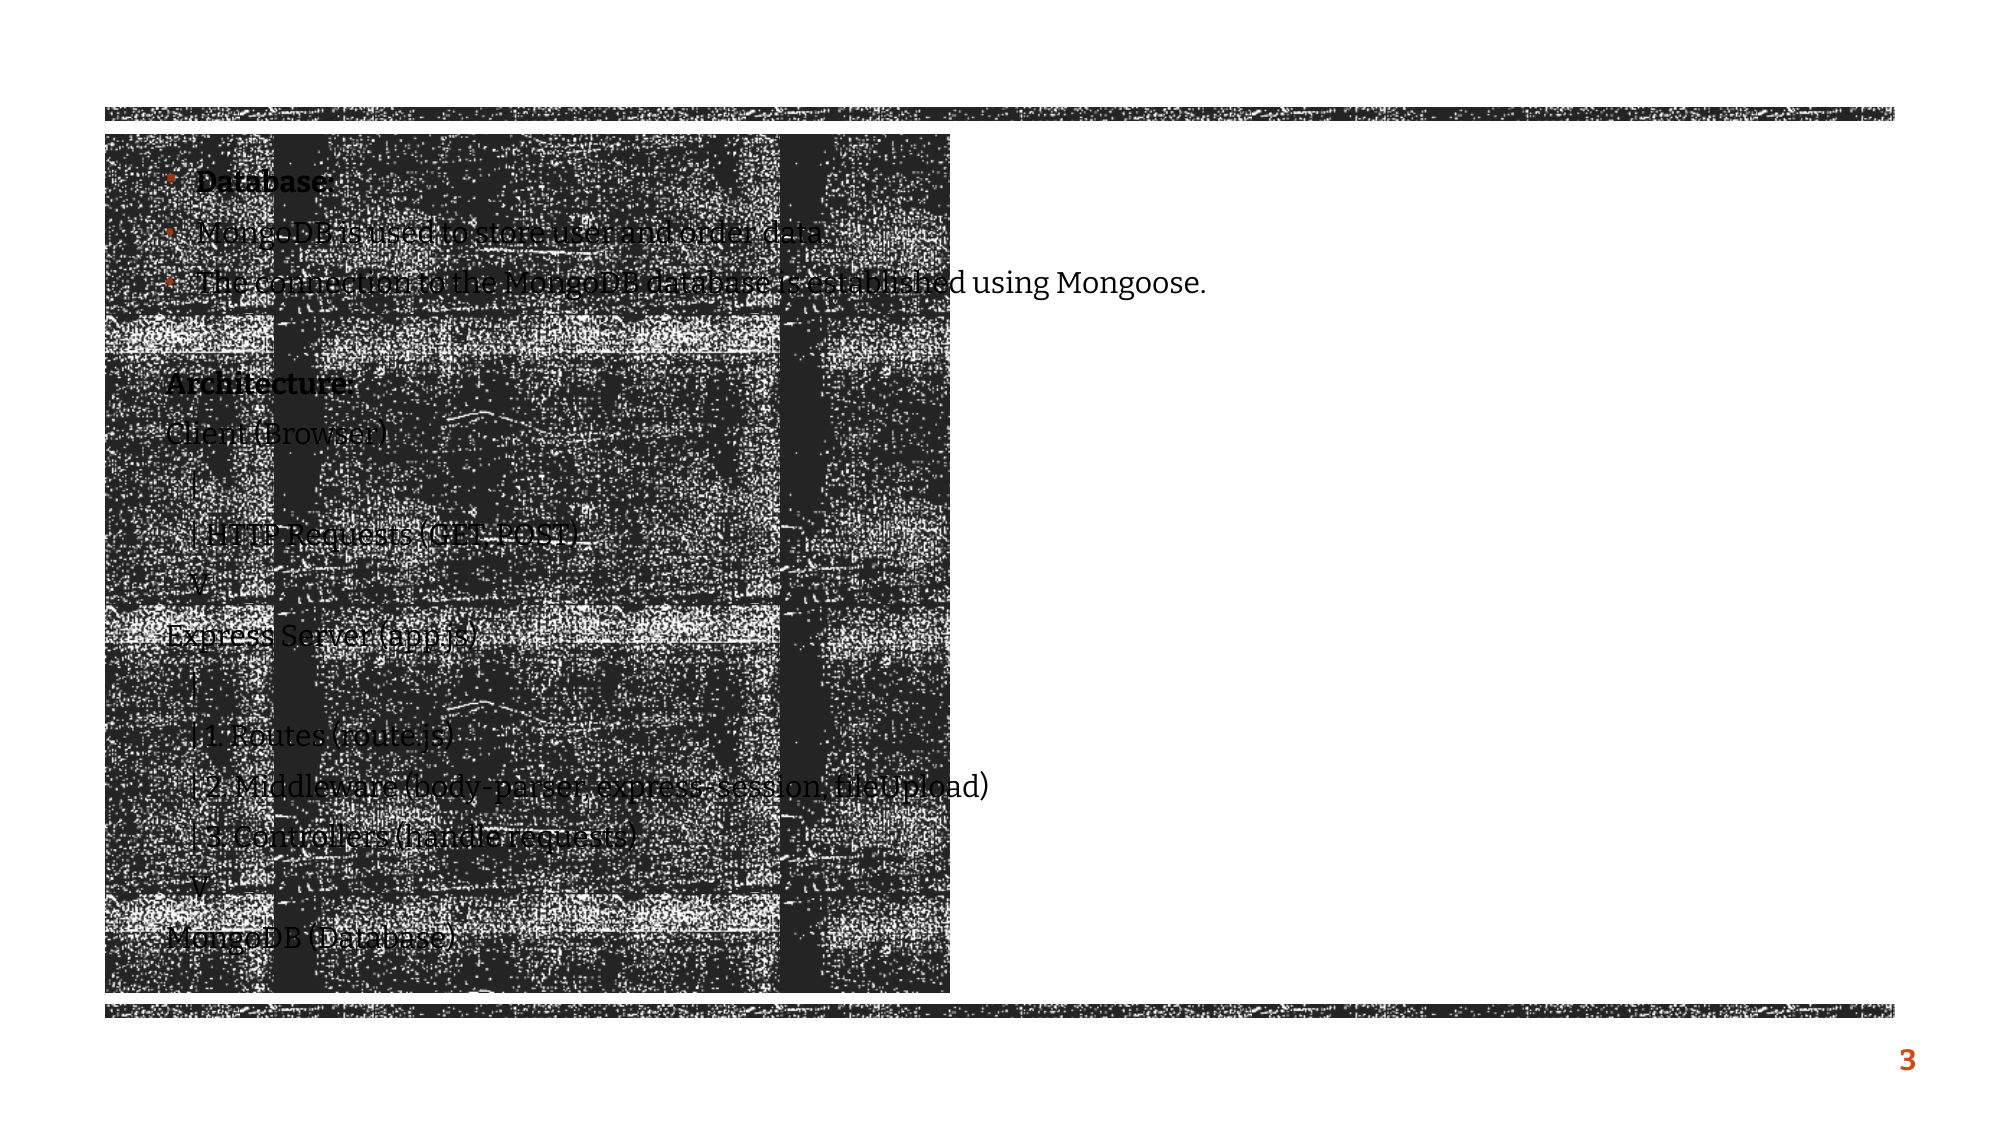

Database:
MongoDB is used to store user and order data.
The connection to the MongoDB database is established using Mongoose.

Architecture:
Client (Browser)
    |
    | HTTP Requests (GET, POST)
    V
Express Server (app.js)
    |
    | 1. Routes (route.js)
    | 2. Middleware (body-parser, express-session, fileUpload)
    | 3. Controllers (handle requests)
    V
MongoDB (Database)

3